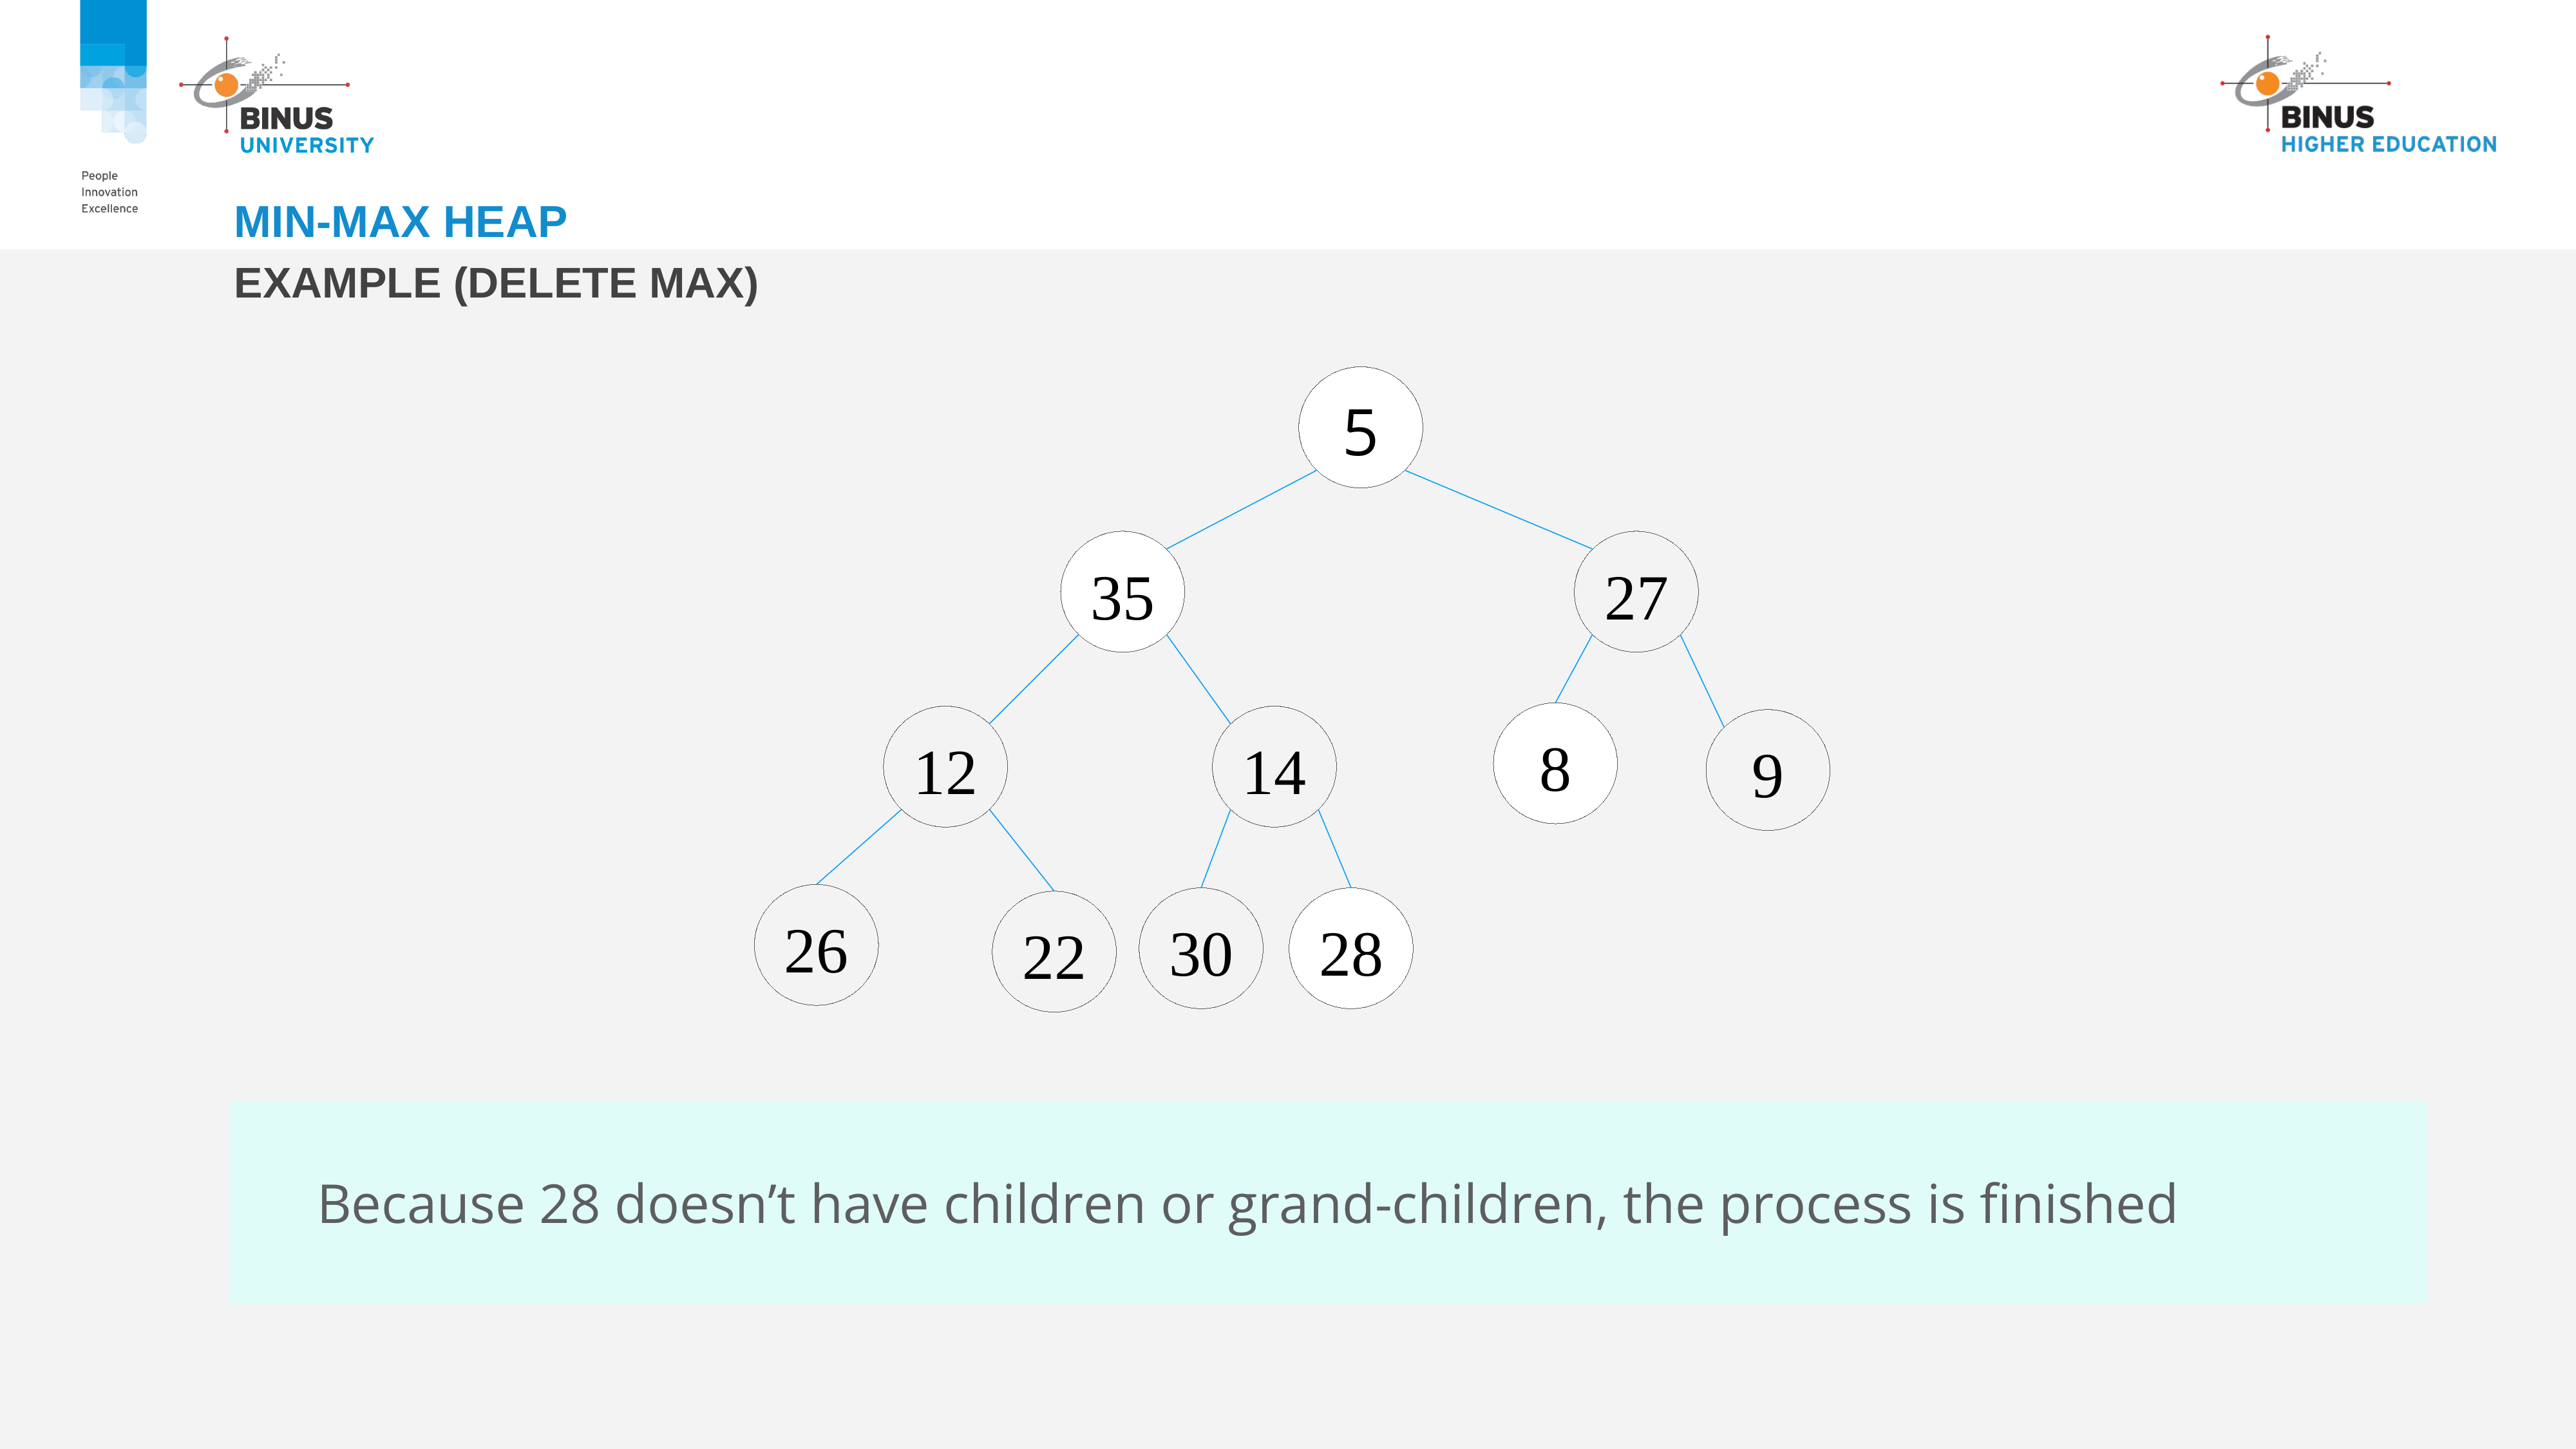

# Min-Max Heap
EXAMPLE (Delete Max)

5
35
27
8
12
14
9
26
30
28
22

Because 28 doesn’t have children or grand-children, the process is finished